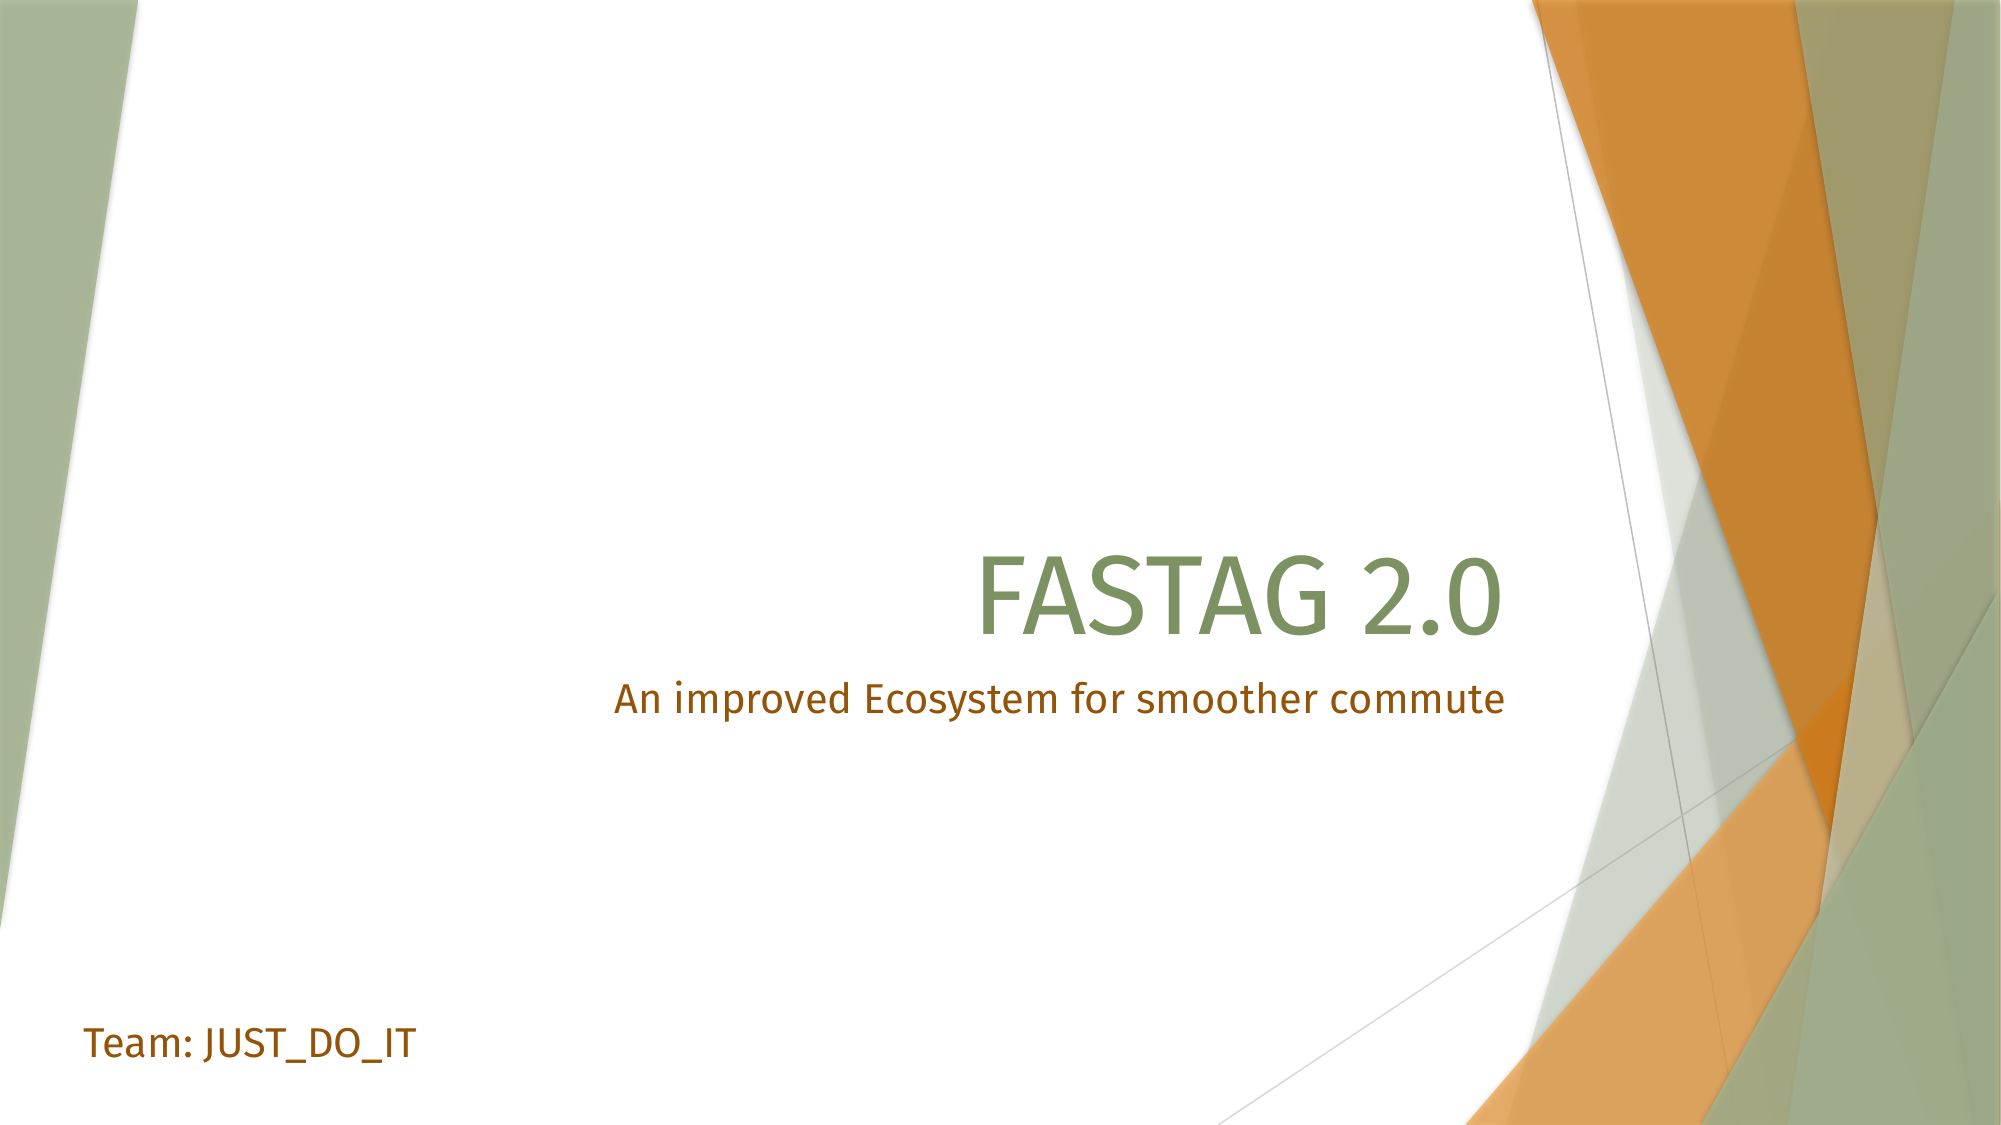

# FASTAG 2.0
An improved Ecosystem for smoother commute
Team: JUST_DO_IT